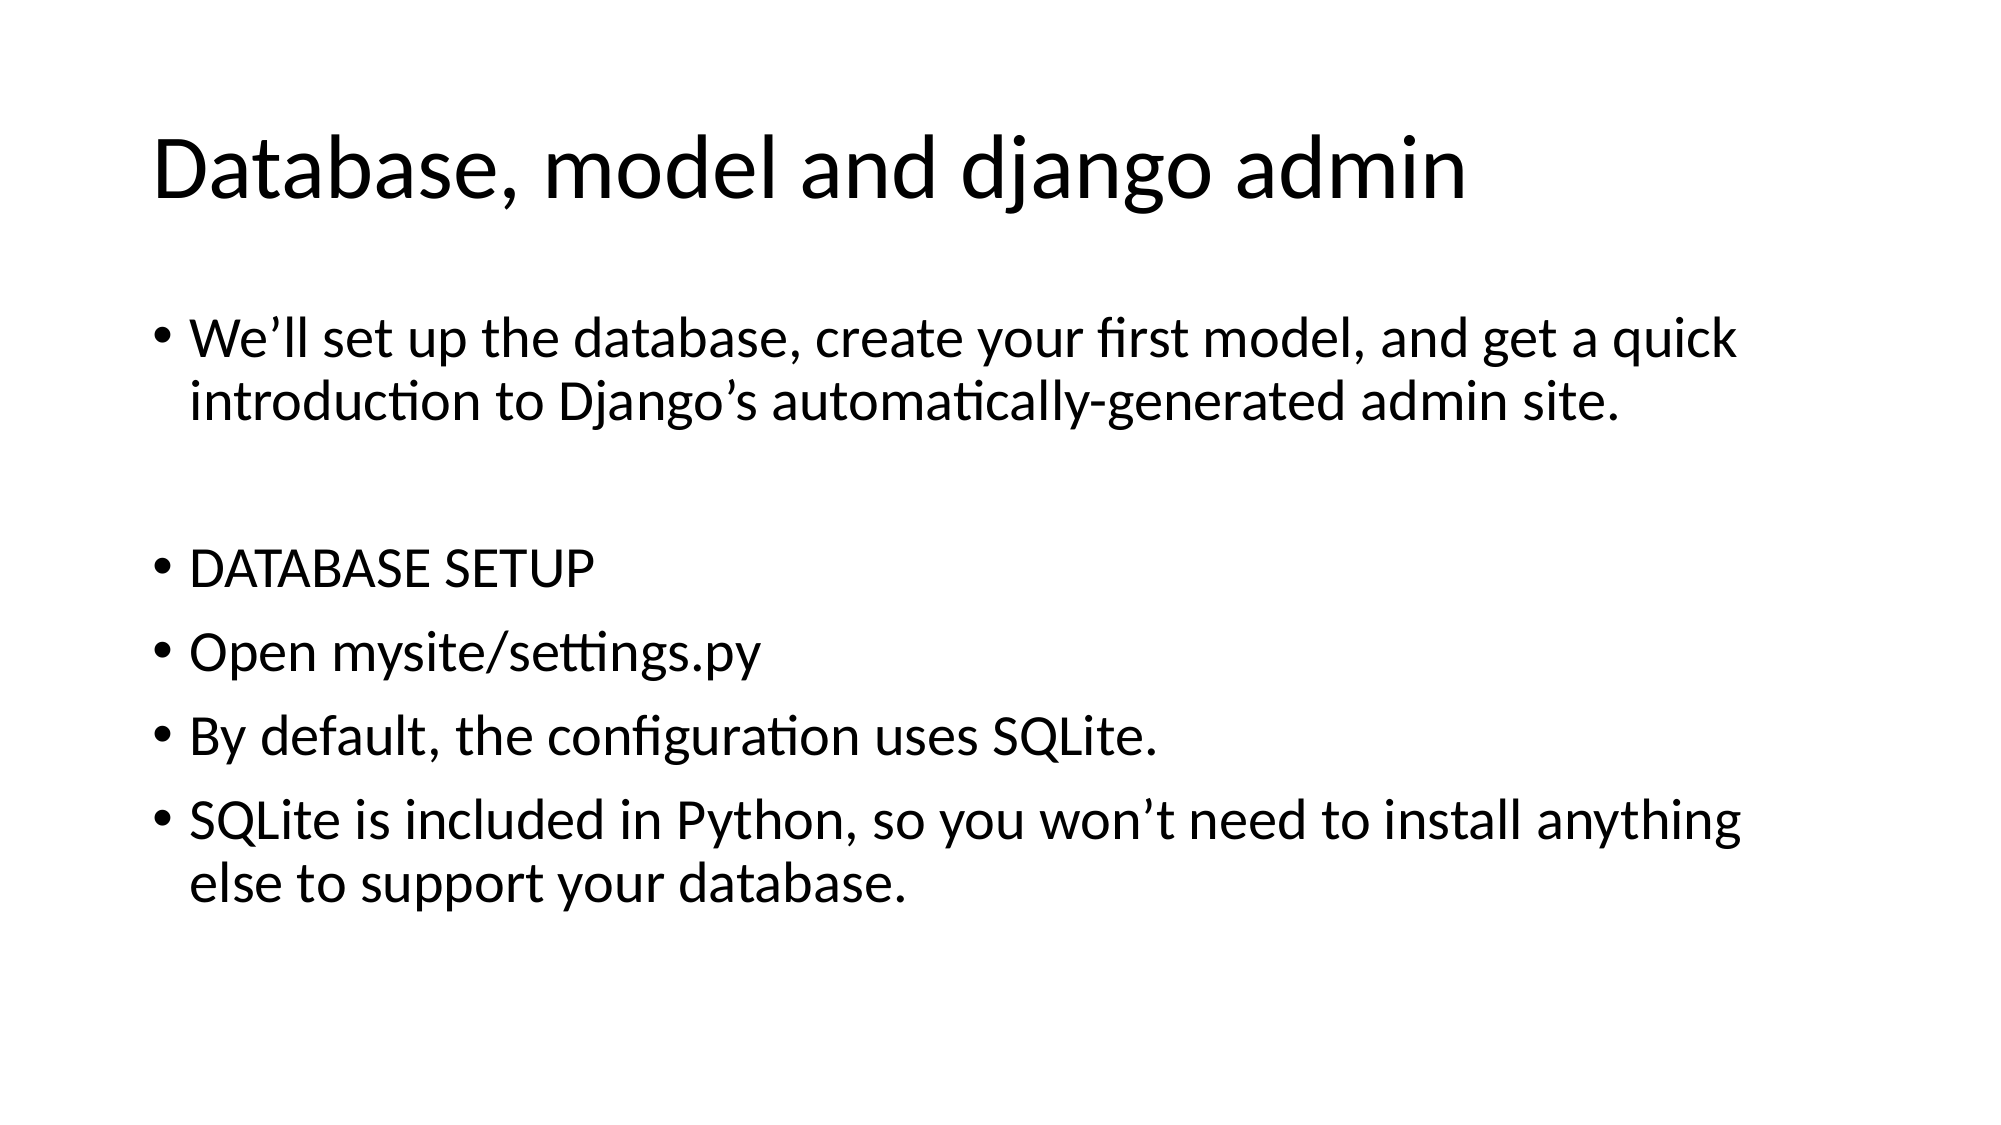

# Database, model and django admin
We’ll set up the database, create your first model, and get a quick introduction to Django’s automatically-generated admin site.

DATABASE SETUP
Open mysite/settings.py
By default, the configuration uses SQLite.
SQLite is included in Python, so you won’t need to install anything else to support your database.